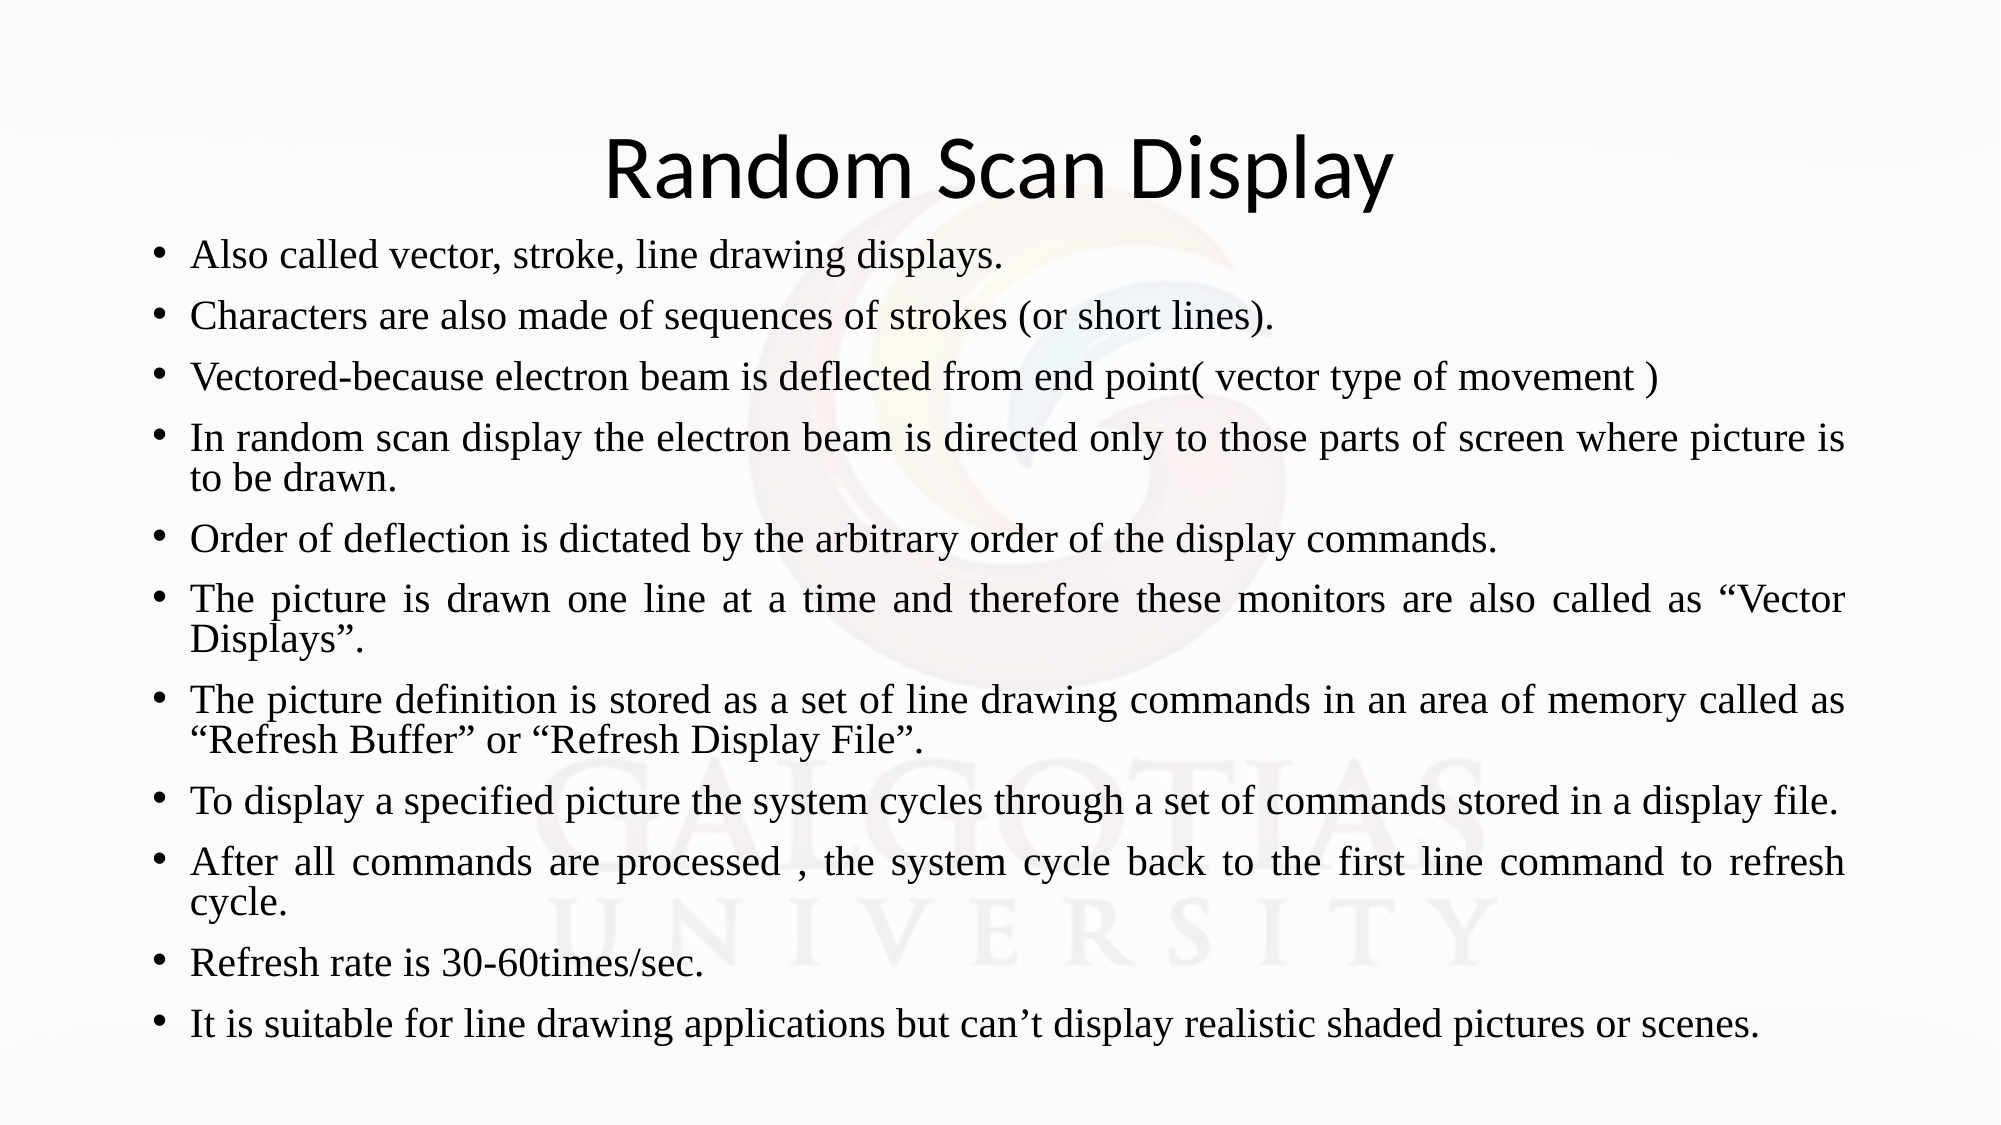

# Random Scan Display
Also called vector, stroke, line drawing displays.
Characters are also made of sequences of strokes (or short lines).
Vectored-because electron beam is deflected from end point( vector type of movement )
In random scan display the electron beam is directed only to those parts of screen where picture is to be drawn.
Order of deflection is dictated by the arbitrary order of the display commands.
The picture is drawn one line at a time and therefore these monitors are also called as “Vector Displays”.
The picture definition is stored as a set of line drawing commands in an area of memory called as “Refresh Buffer” or “Refresh Display File”.
To display a specified picture the system cycles through a set of commands stored in a display file.
After all commands are processed , the system cycle back to the first line command to refresh cycle.
Refresh rate is 30-60times/sec.
It is suitable for line drawing applications but can’t display realistic shaded pictures or scenes.